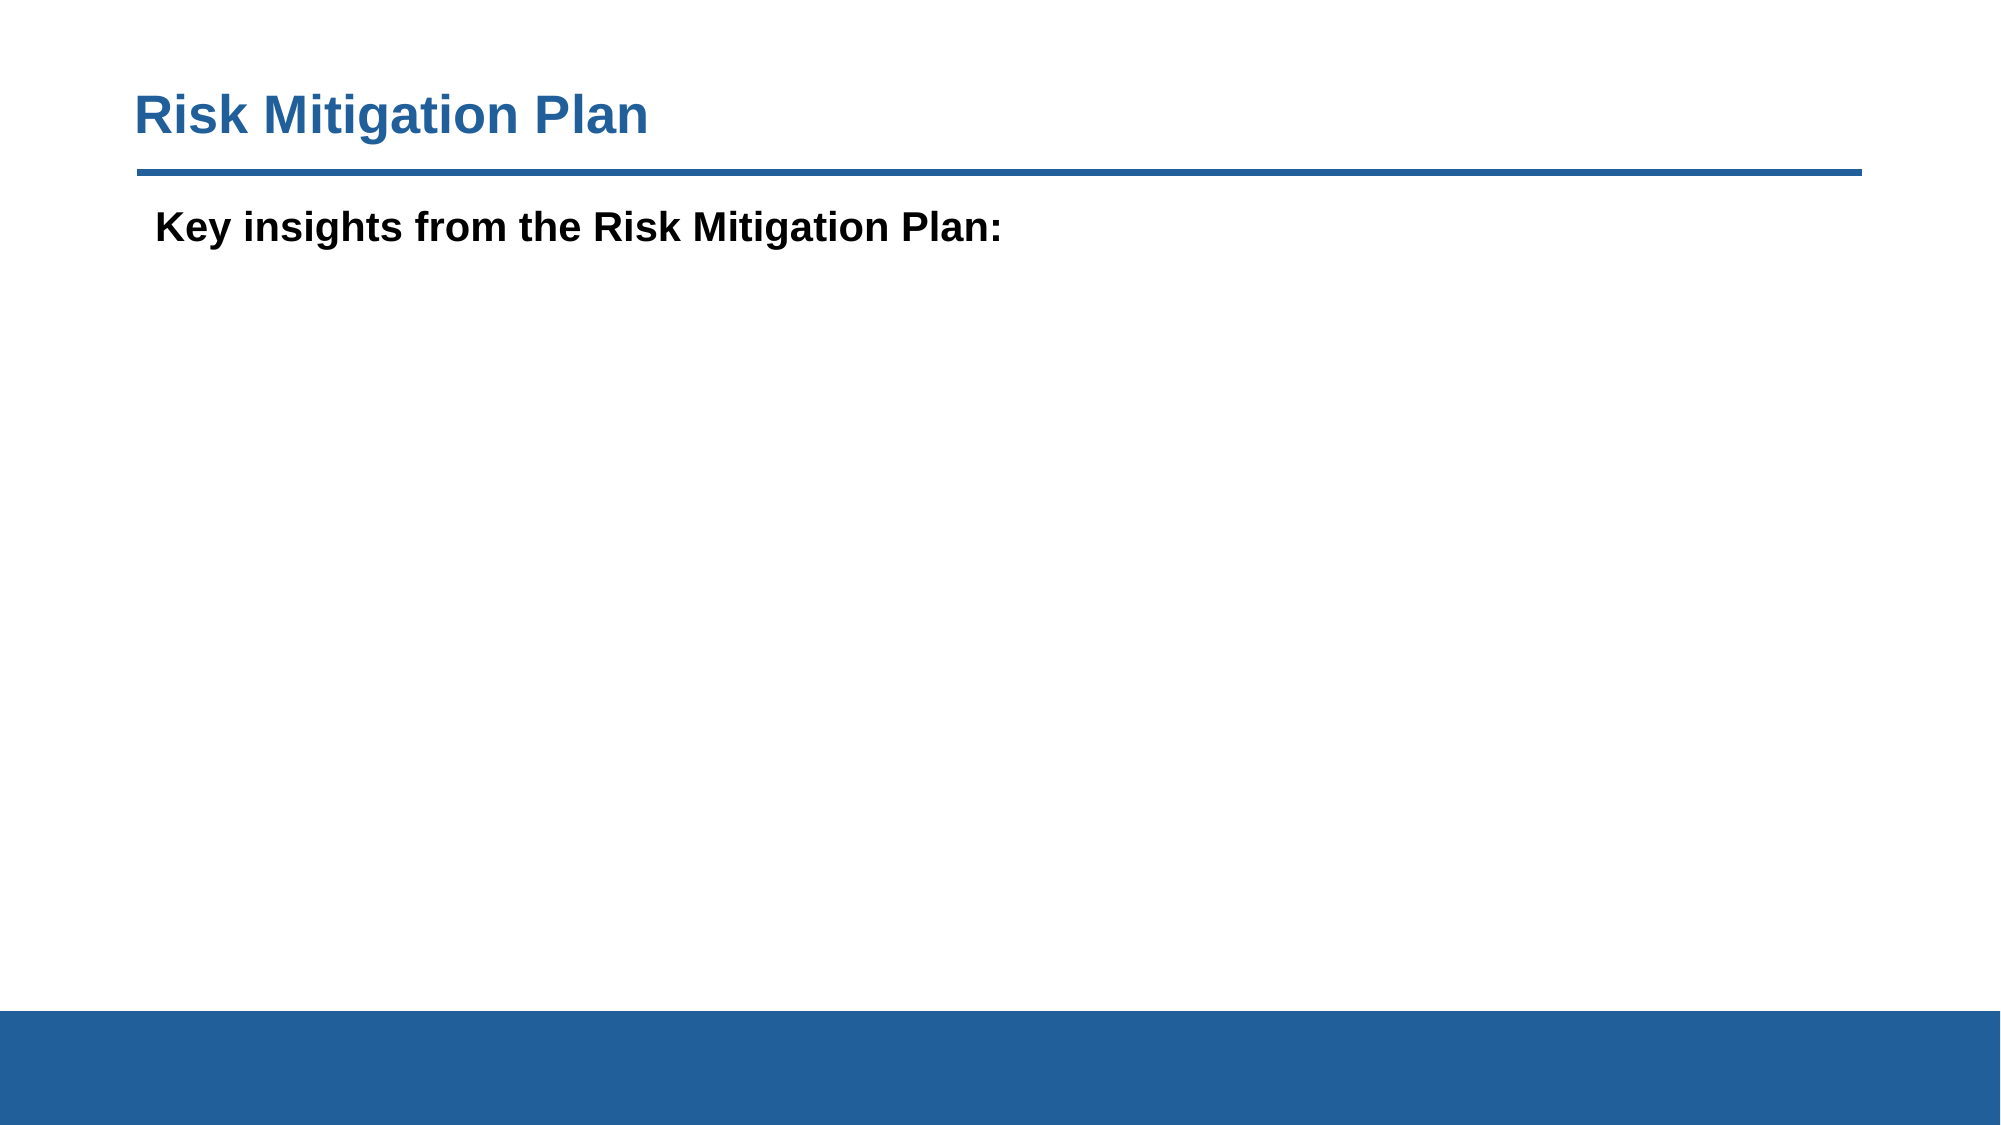

# Risk Mitigation Plan
Key insights from the Risk Mitigation Plan: